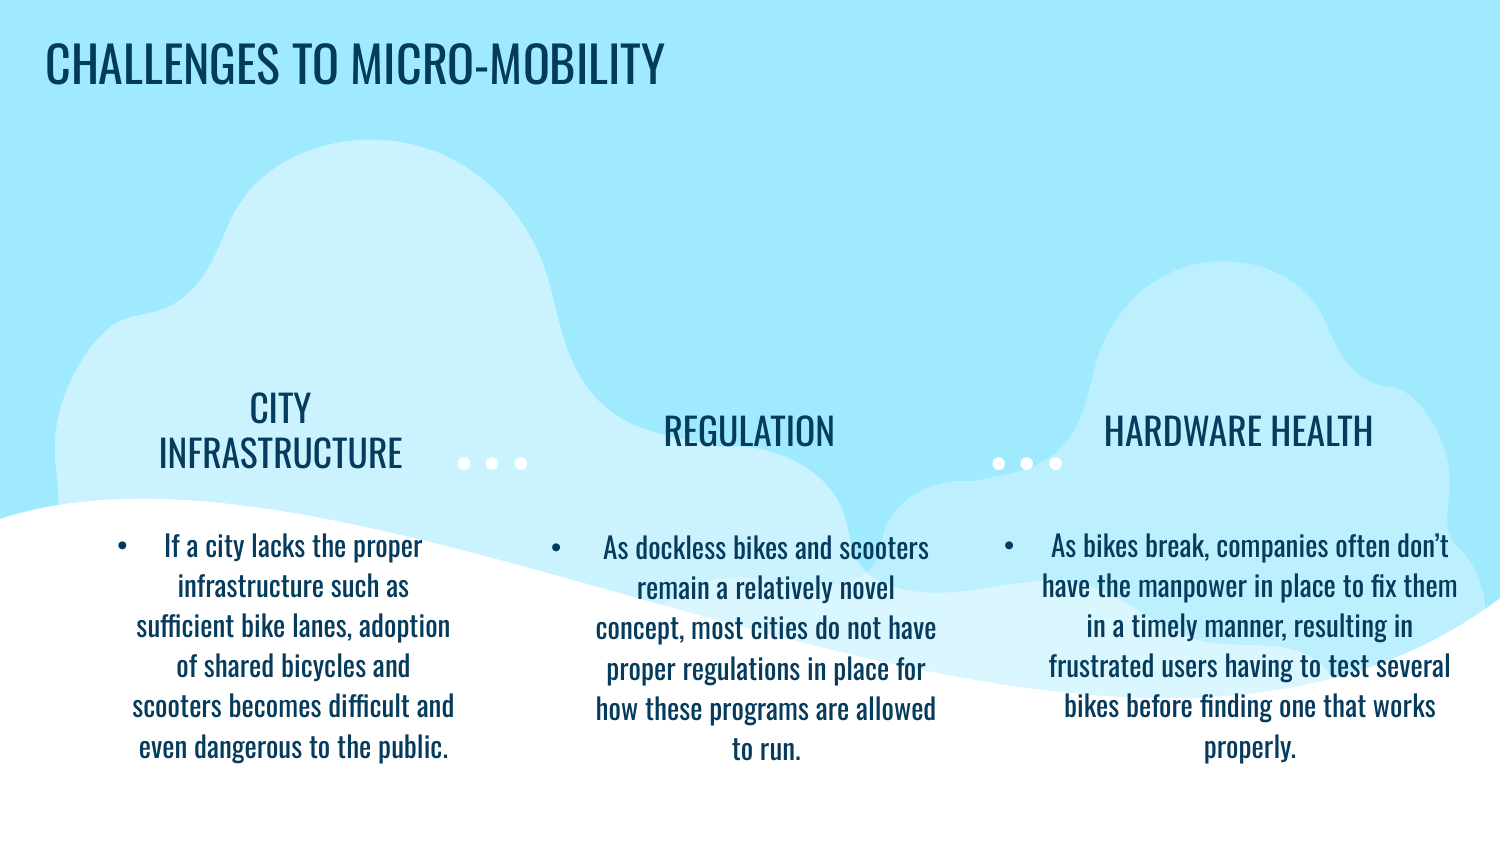

# CHALLENGES TO MICRO-MOBILITY

CITY INFRASTRUCTURE
REGULATION

HARDWARE HEALTH
If a city lacks the proper infrastructure such as sufficient bike lanes, adoption of shared bicycles and scooters becomes difficult and even dangerous to the public.

As dockless bikes and scooters remain a relatively novel concept, most cities do not have proper regulations in place for how these programs are allowed to run.

As bikes break, companies often don’t have the manpower in place to fix them in a timely manner, resulting in frustrated users having to test several bikes before finding one that works properly.